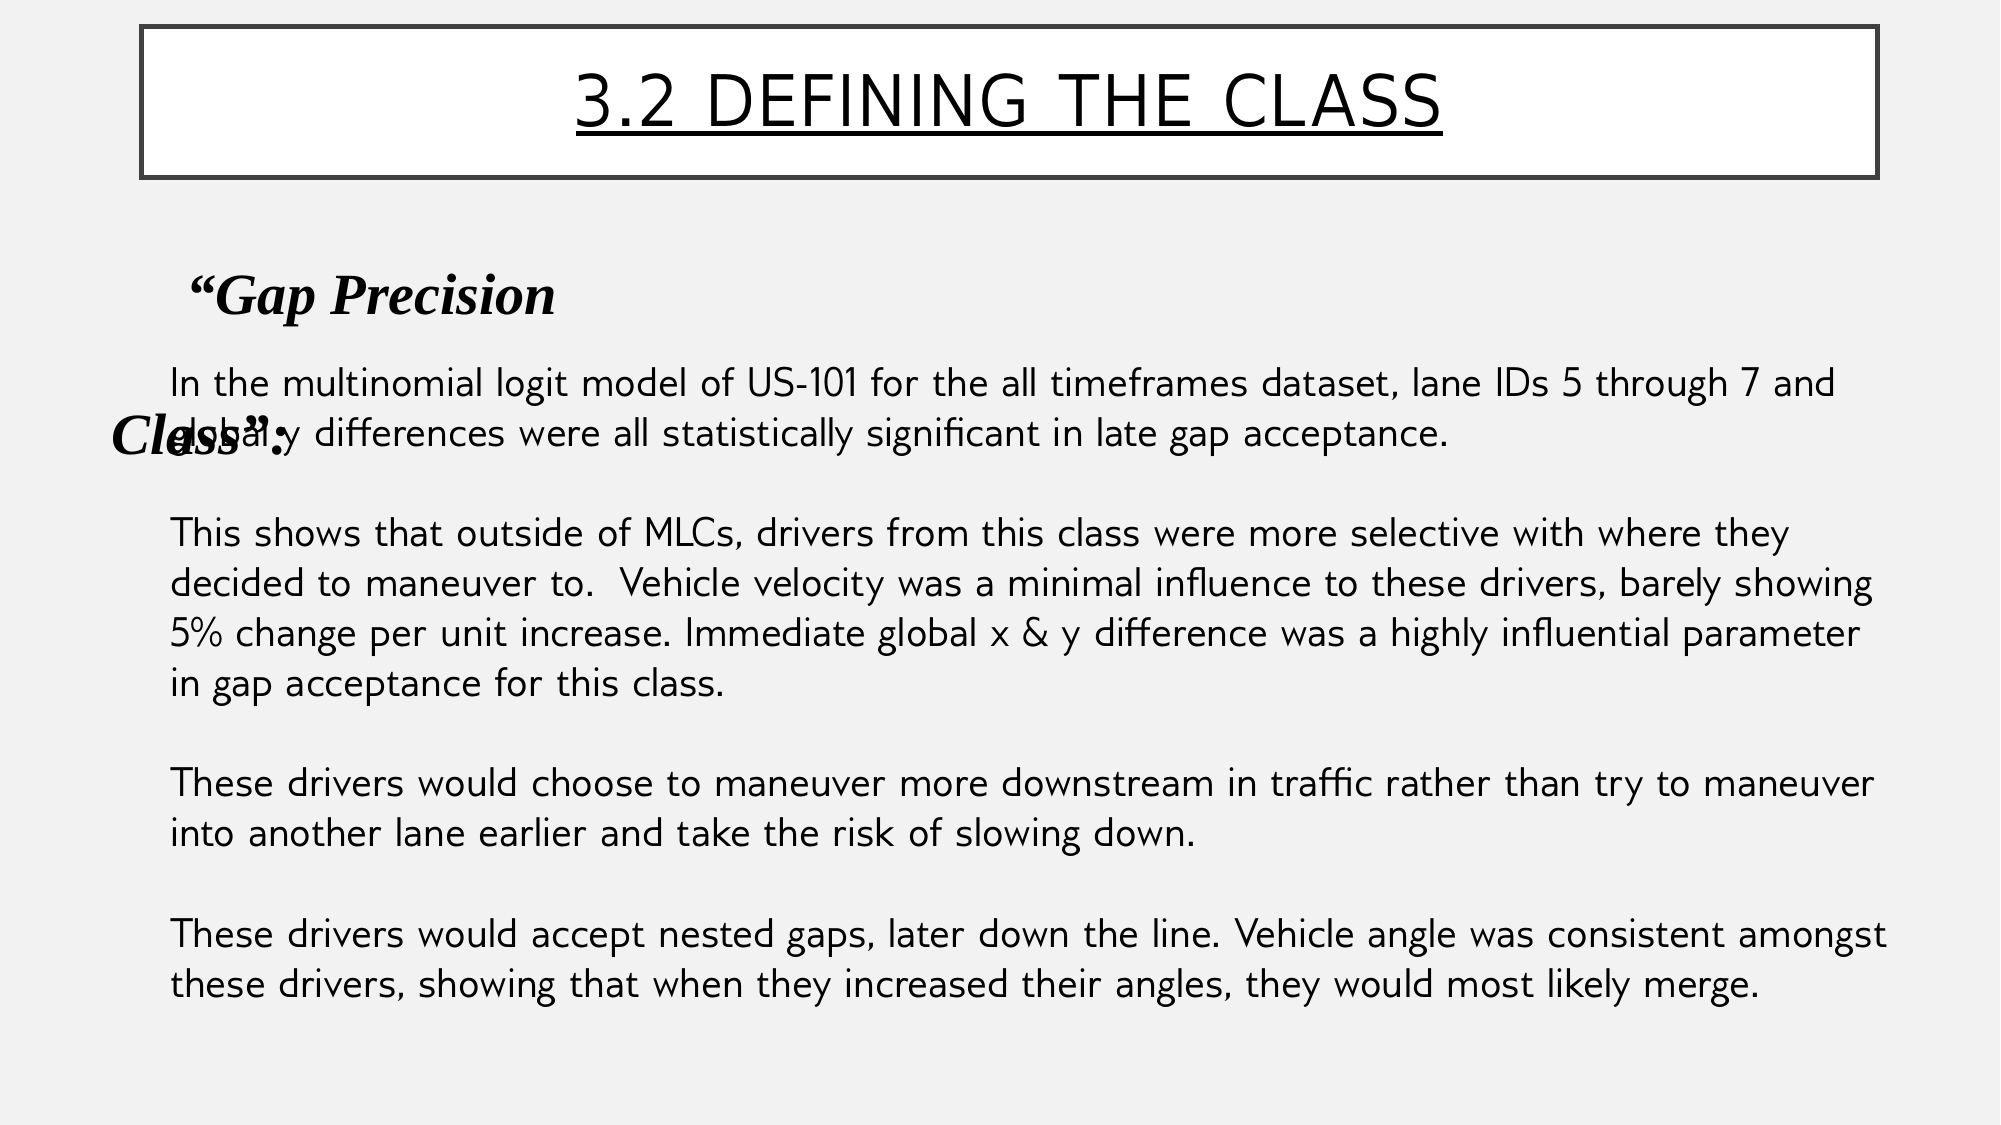

# 3.2 Defining the Class
“Gap Precision Class”:
In the multinomial logit model of US-101 for the all timeframes dataset, lane IDs 5 through 7 and global y differences were all statistically significant in late gap acceptance.

This shows that outside of MLCs, drivers from this class were more selective with where they decided to maneuver to.  Vehicle velocity was a minimal influence to these drivers, barely showing 5% change per unit increase. Immediate global x & y difference was a highly influential parameter in gap acceptance for this class.

These drivers would choose to maneuver more downstream in traffic rather than try to maneuver into another lane earlier and take the risk of slowing down.

These drivers would accept nested gaps, later down the line. Vehicle angle was consistent amongst these drivers, showing that when they increased their angles, they would most likely merge.